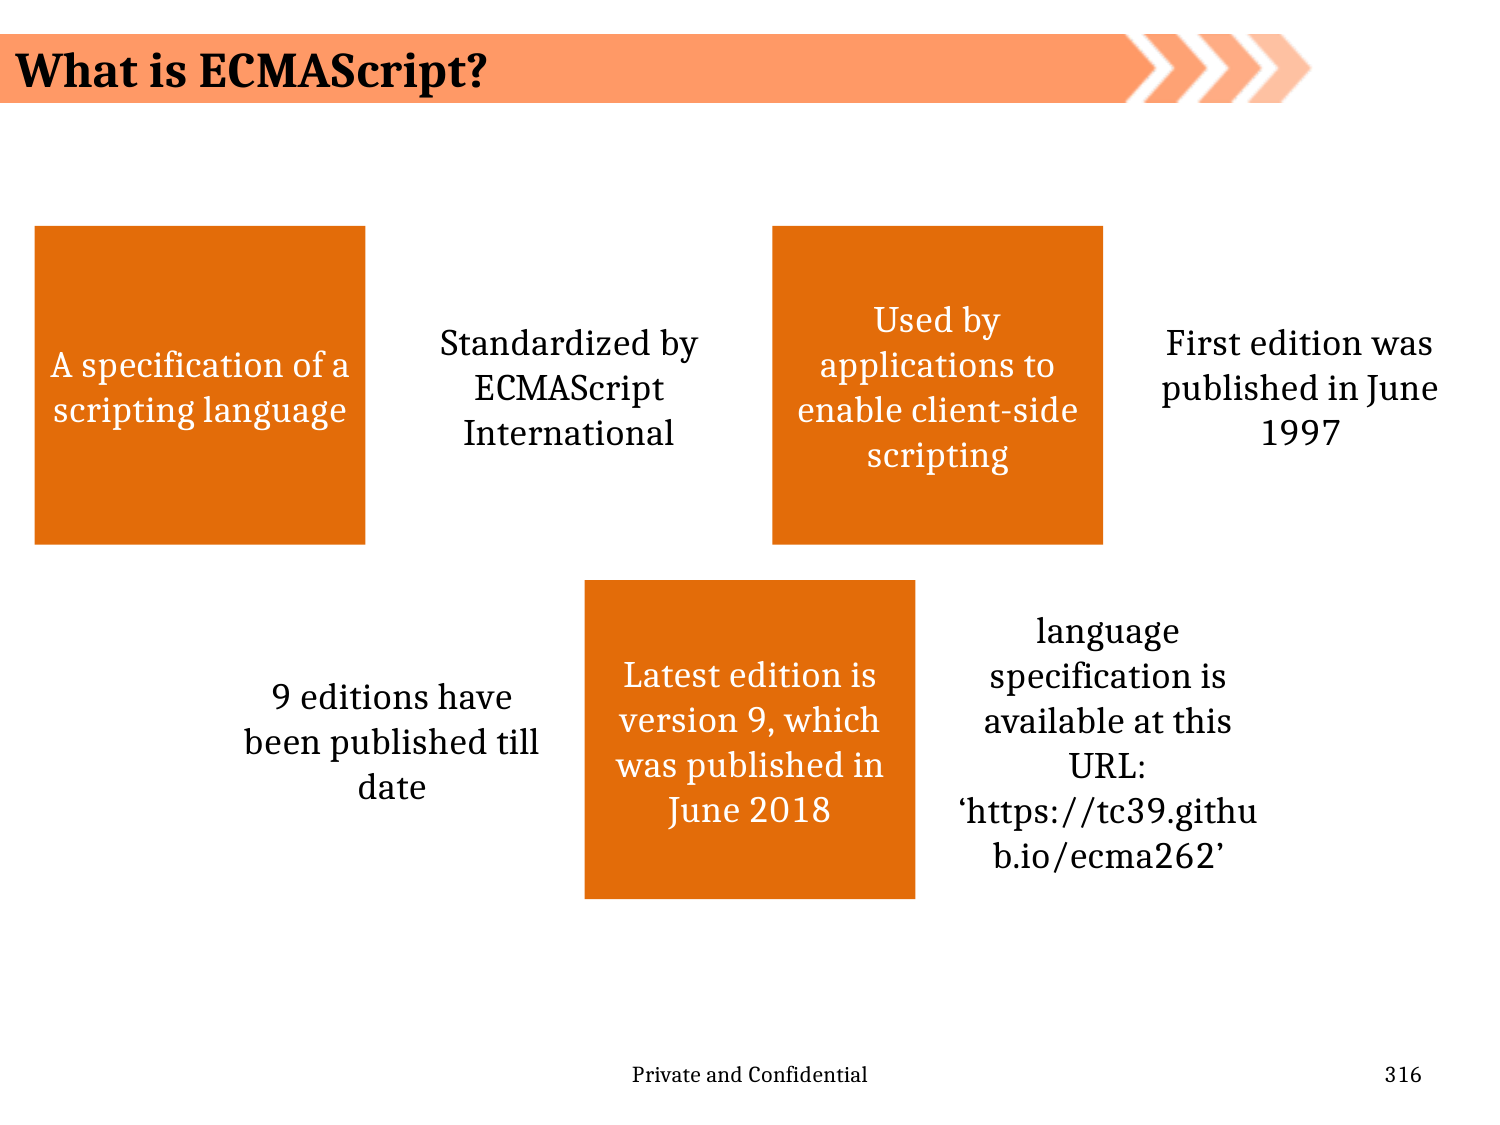

What is ECMAScript?
A specification of a scripting language
Used by applications to enable client-side scripting
First edition was published in June 1997
Standardized by ECMAScript International
9 editions have been published till date
Latest edition is version 9, which was published in June 2018
language specification is available at this URL: ‘https://tc39.github.io/ecma262’